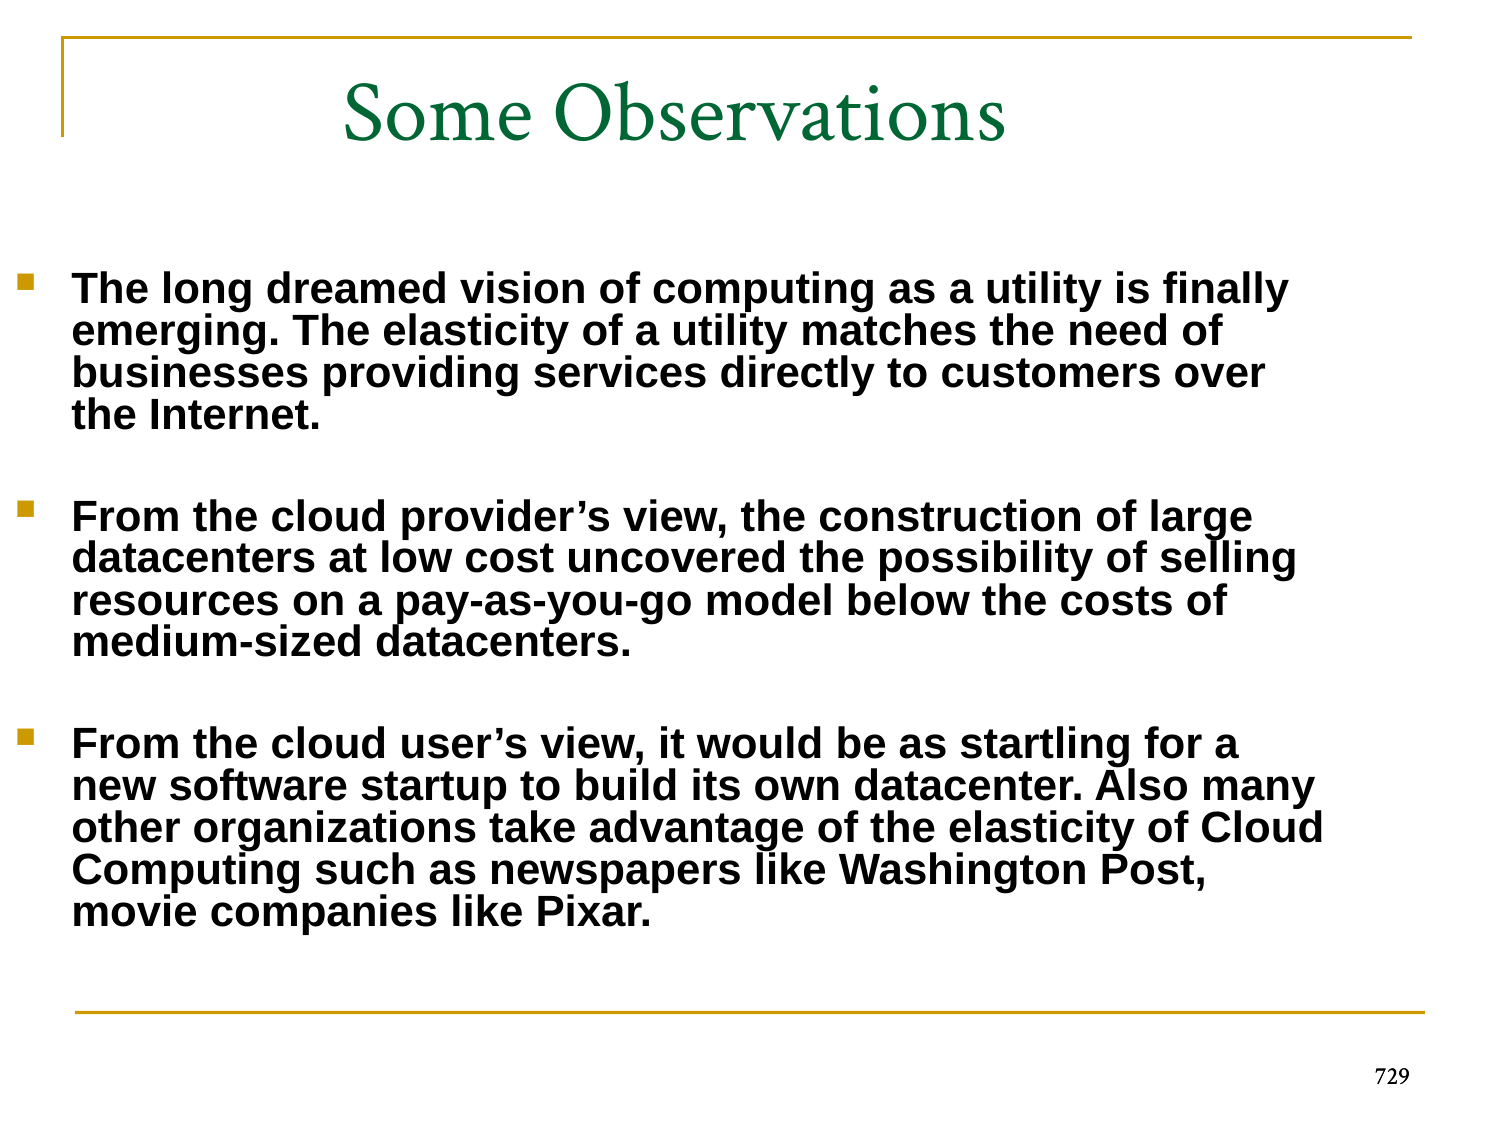

Some Observations
The long dreamed vision of computing as a utility is finally emerging. The elasticity of a utility matches the need of businesses providing services directly to customers over the Internet.

From the cloud provider’s view, the construction of large datacenters at low cost uncovered the possibility of selling resources on a pay-as-you-go model below the costs of medium-sized datacenters.

From the cloud user’s view, it would be as startling for a new software startup to build its own datacenter. Also many other organizations take advantage of the elasticity of Cloud Computing such as newspapers like Washington Post, movie companies like Pixar.

729
729